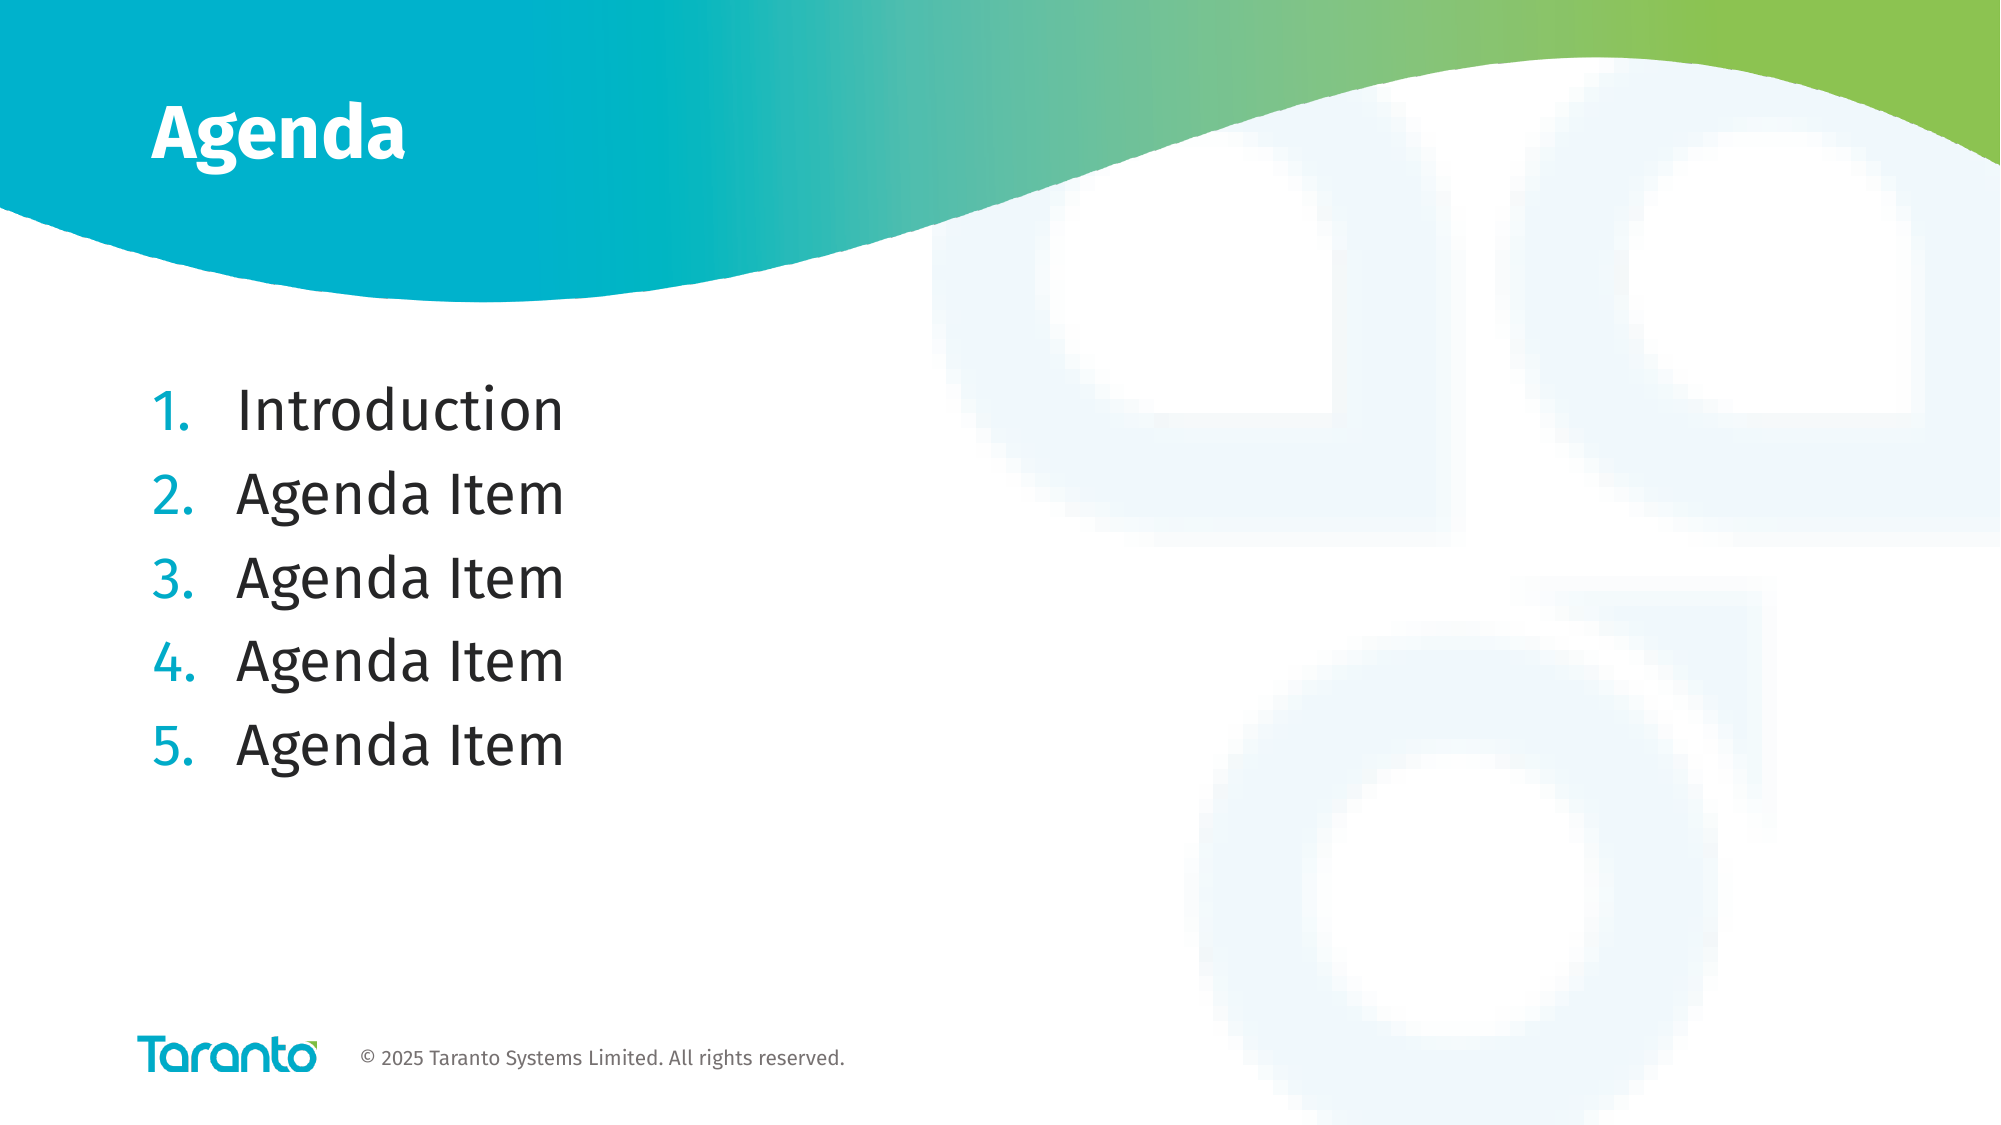

# Agenda
Introduction
Agenda Item
Agenda Item
Agenda Item
Agenda Item